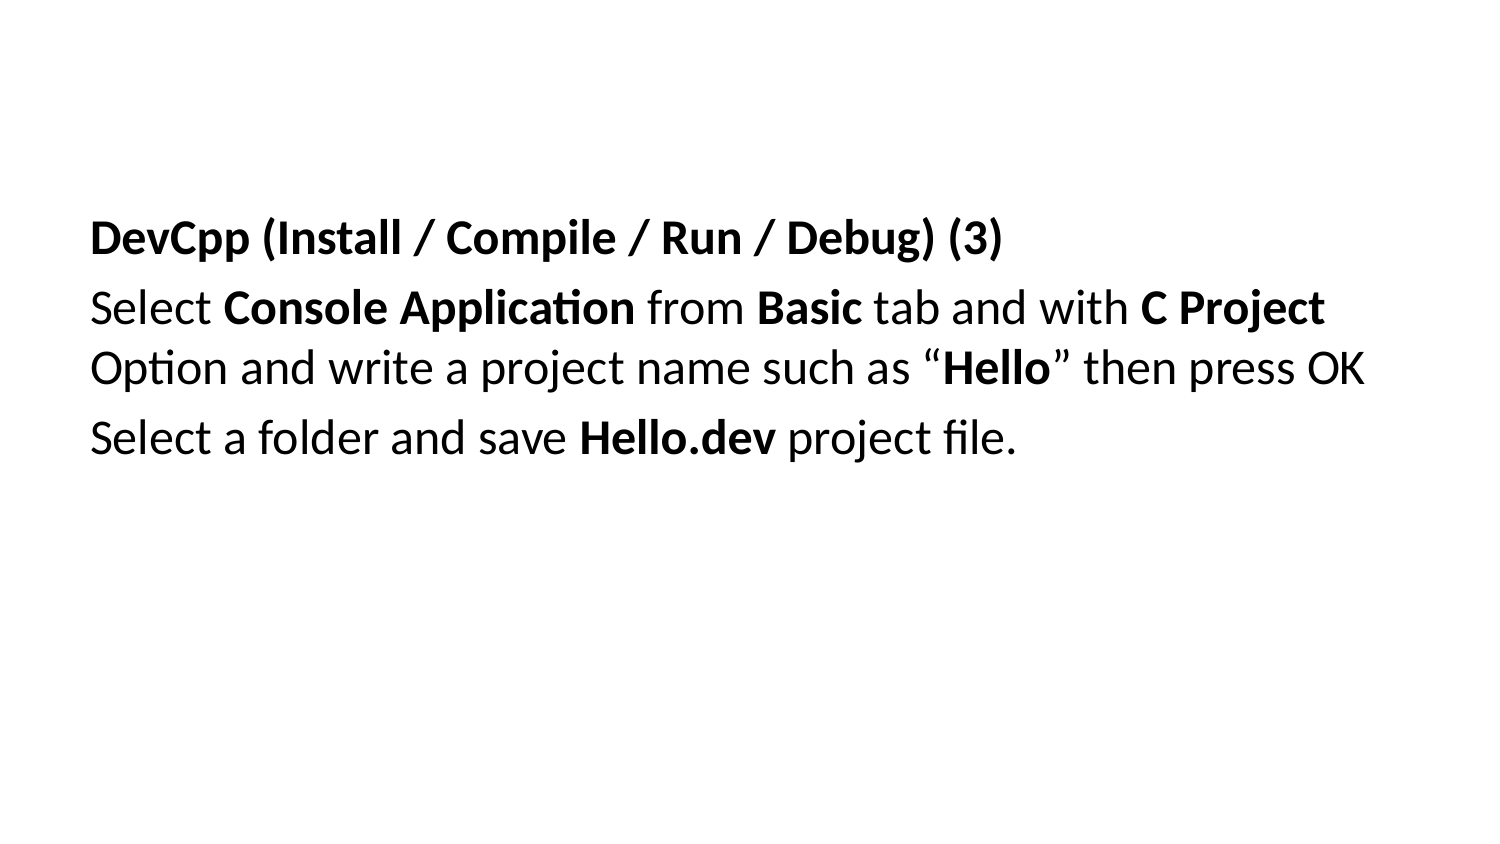

DevCpp (Install / Compile / Run / Debug) (3)
Select Console Application from Basic tab and with C Project Option and write a project name such as “Hello” then press OK
Select a folder and save Hello.dev project file.